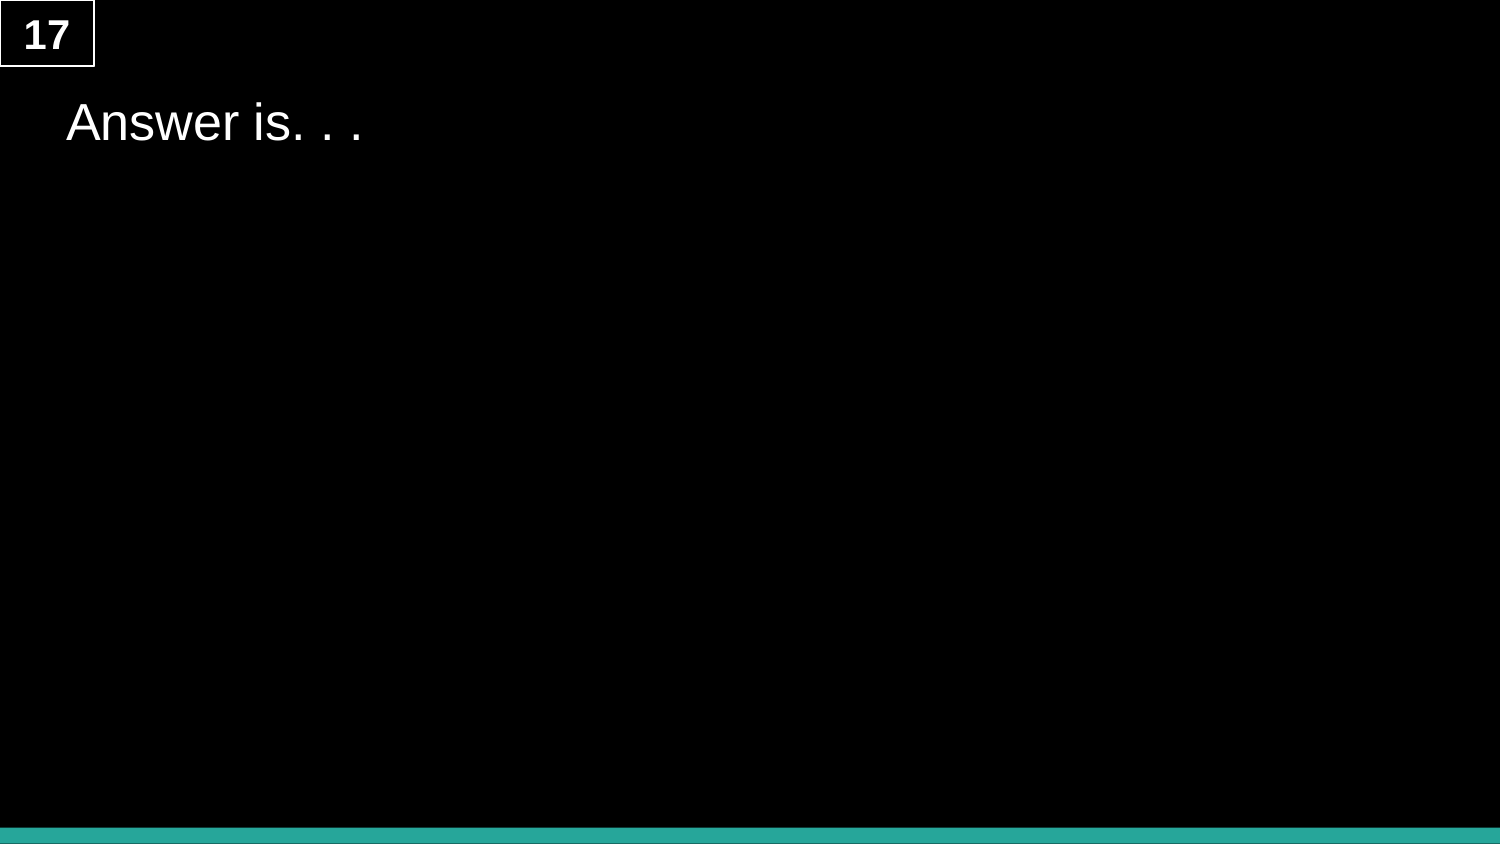

16
17
# Answer is. . .